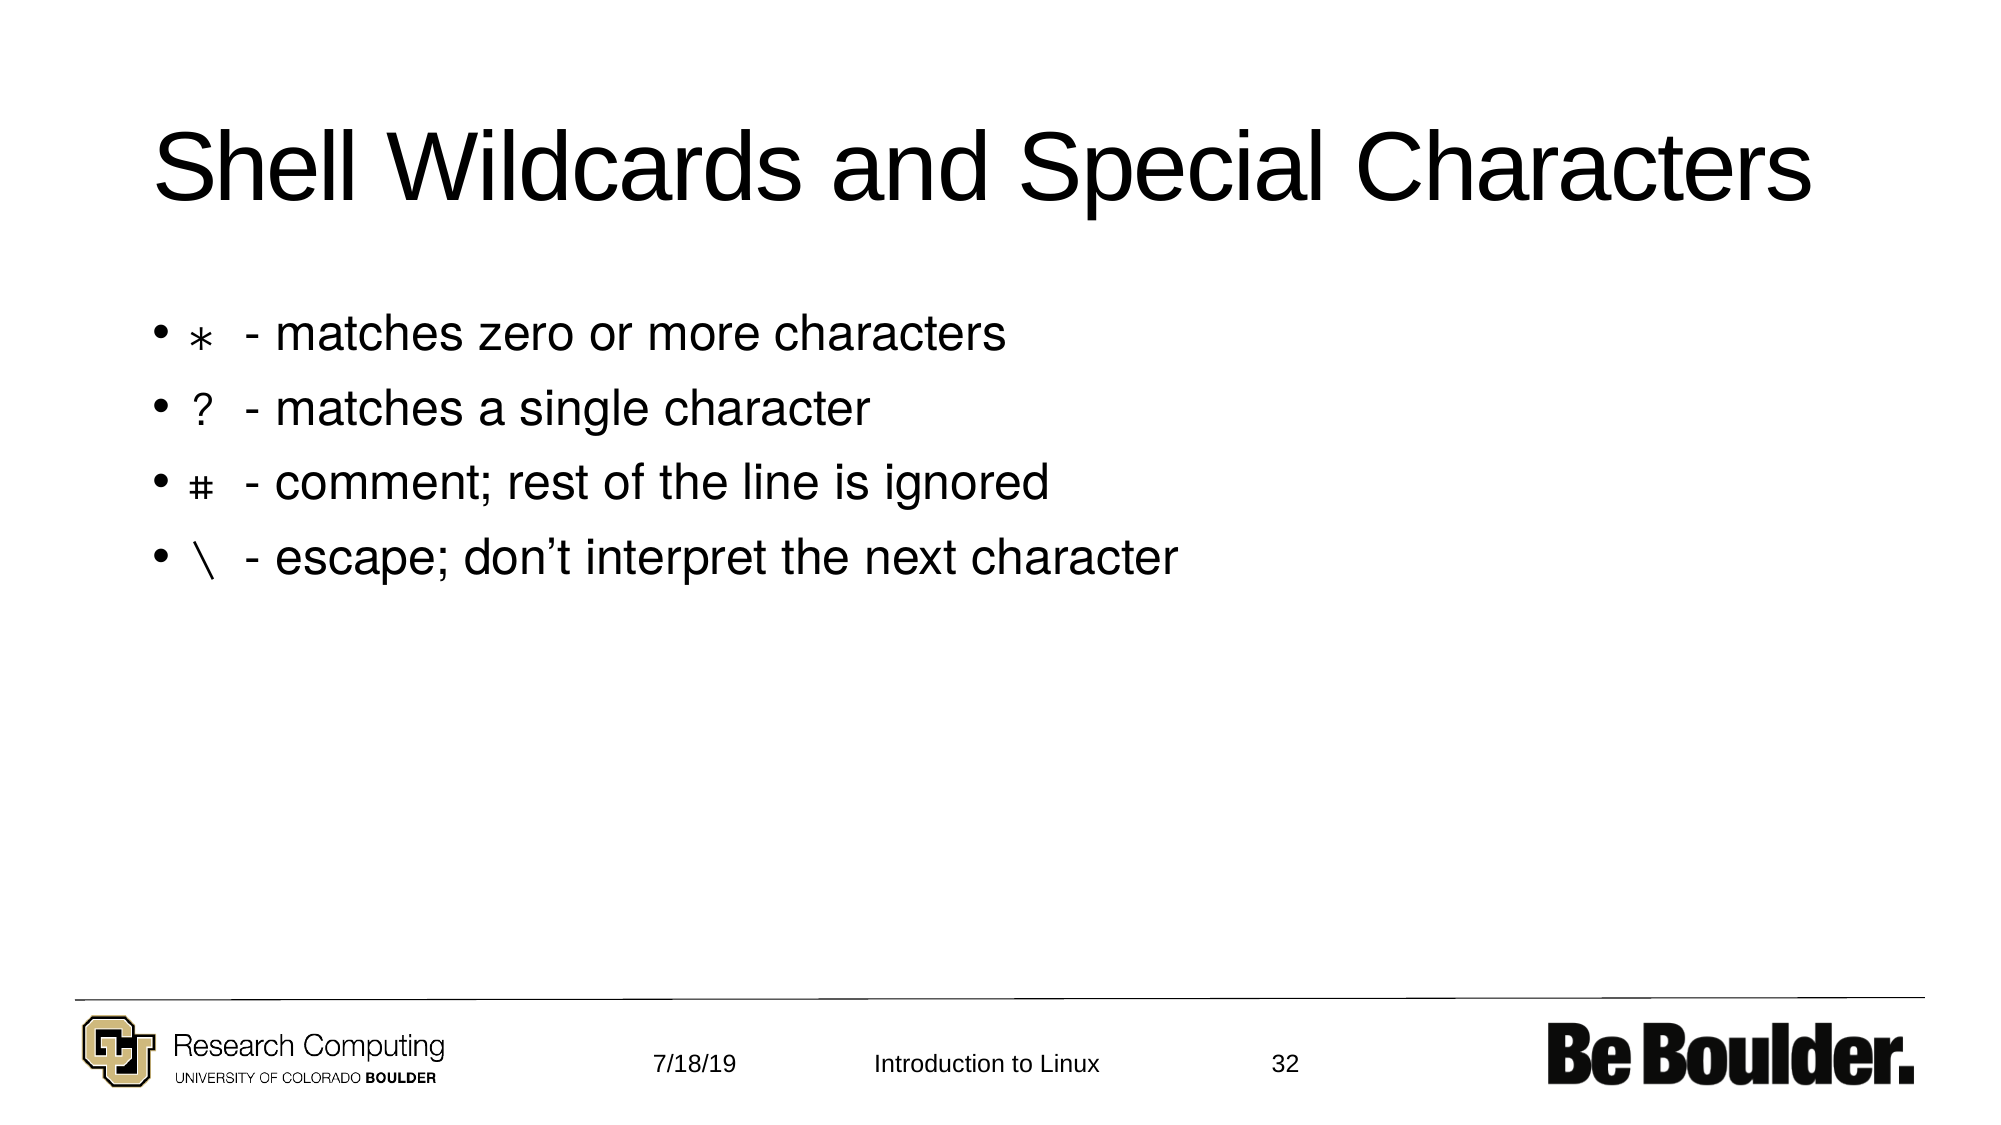

# Shell Wildcards and Special Characters
* - matches zero or more characters
? - matches a single character
# - comment; rest of the line is ignored
\ - escape; don’t interpret the next character

7/18/19
32
Introduction to Linux